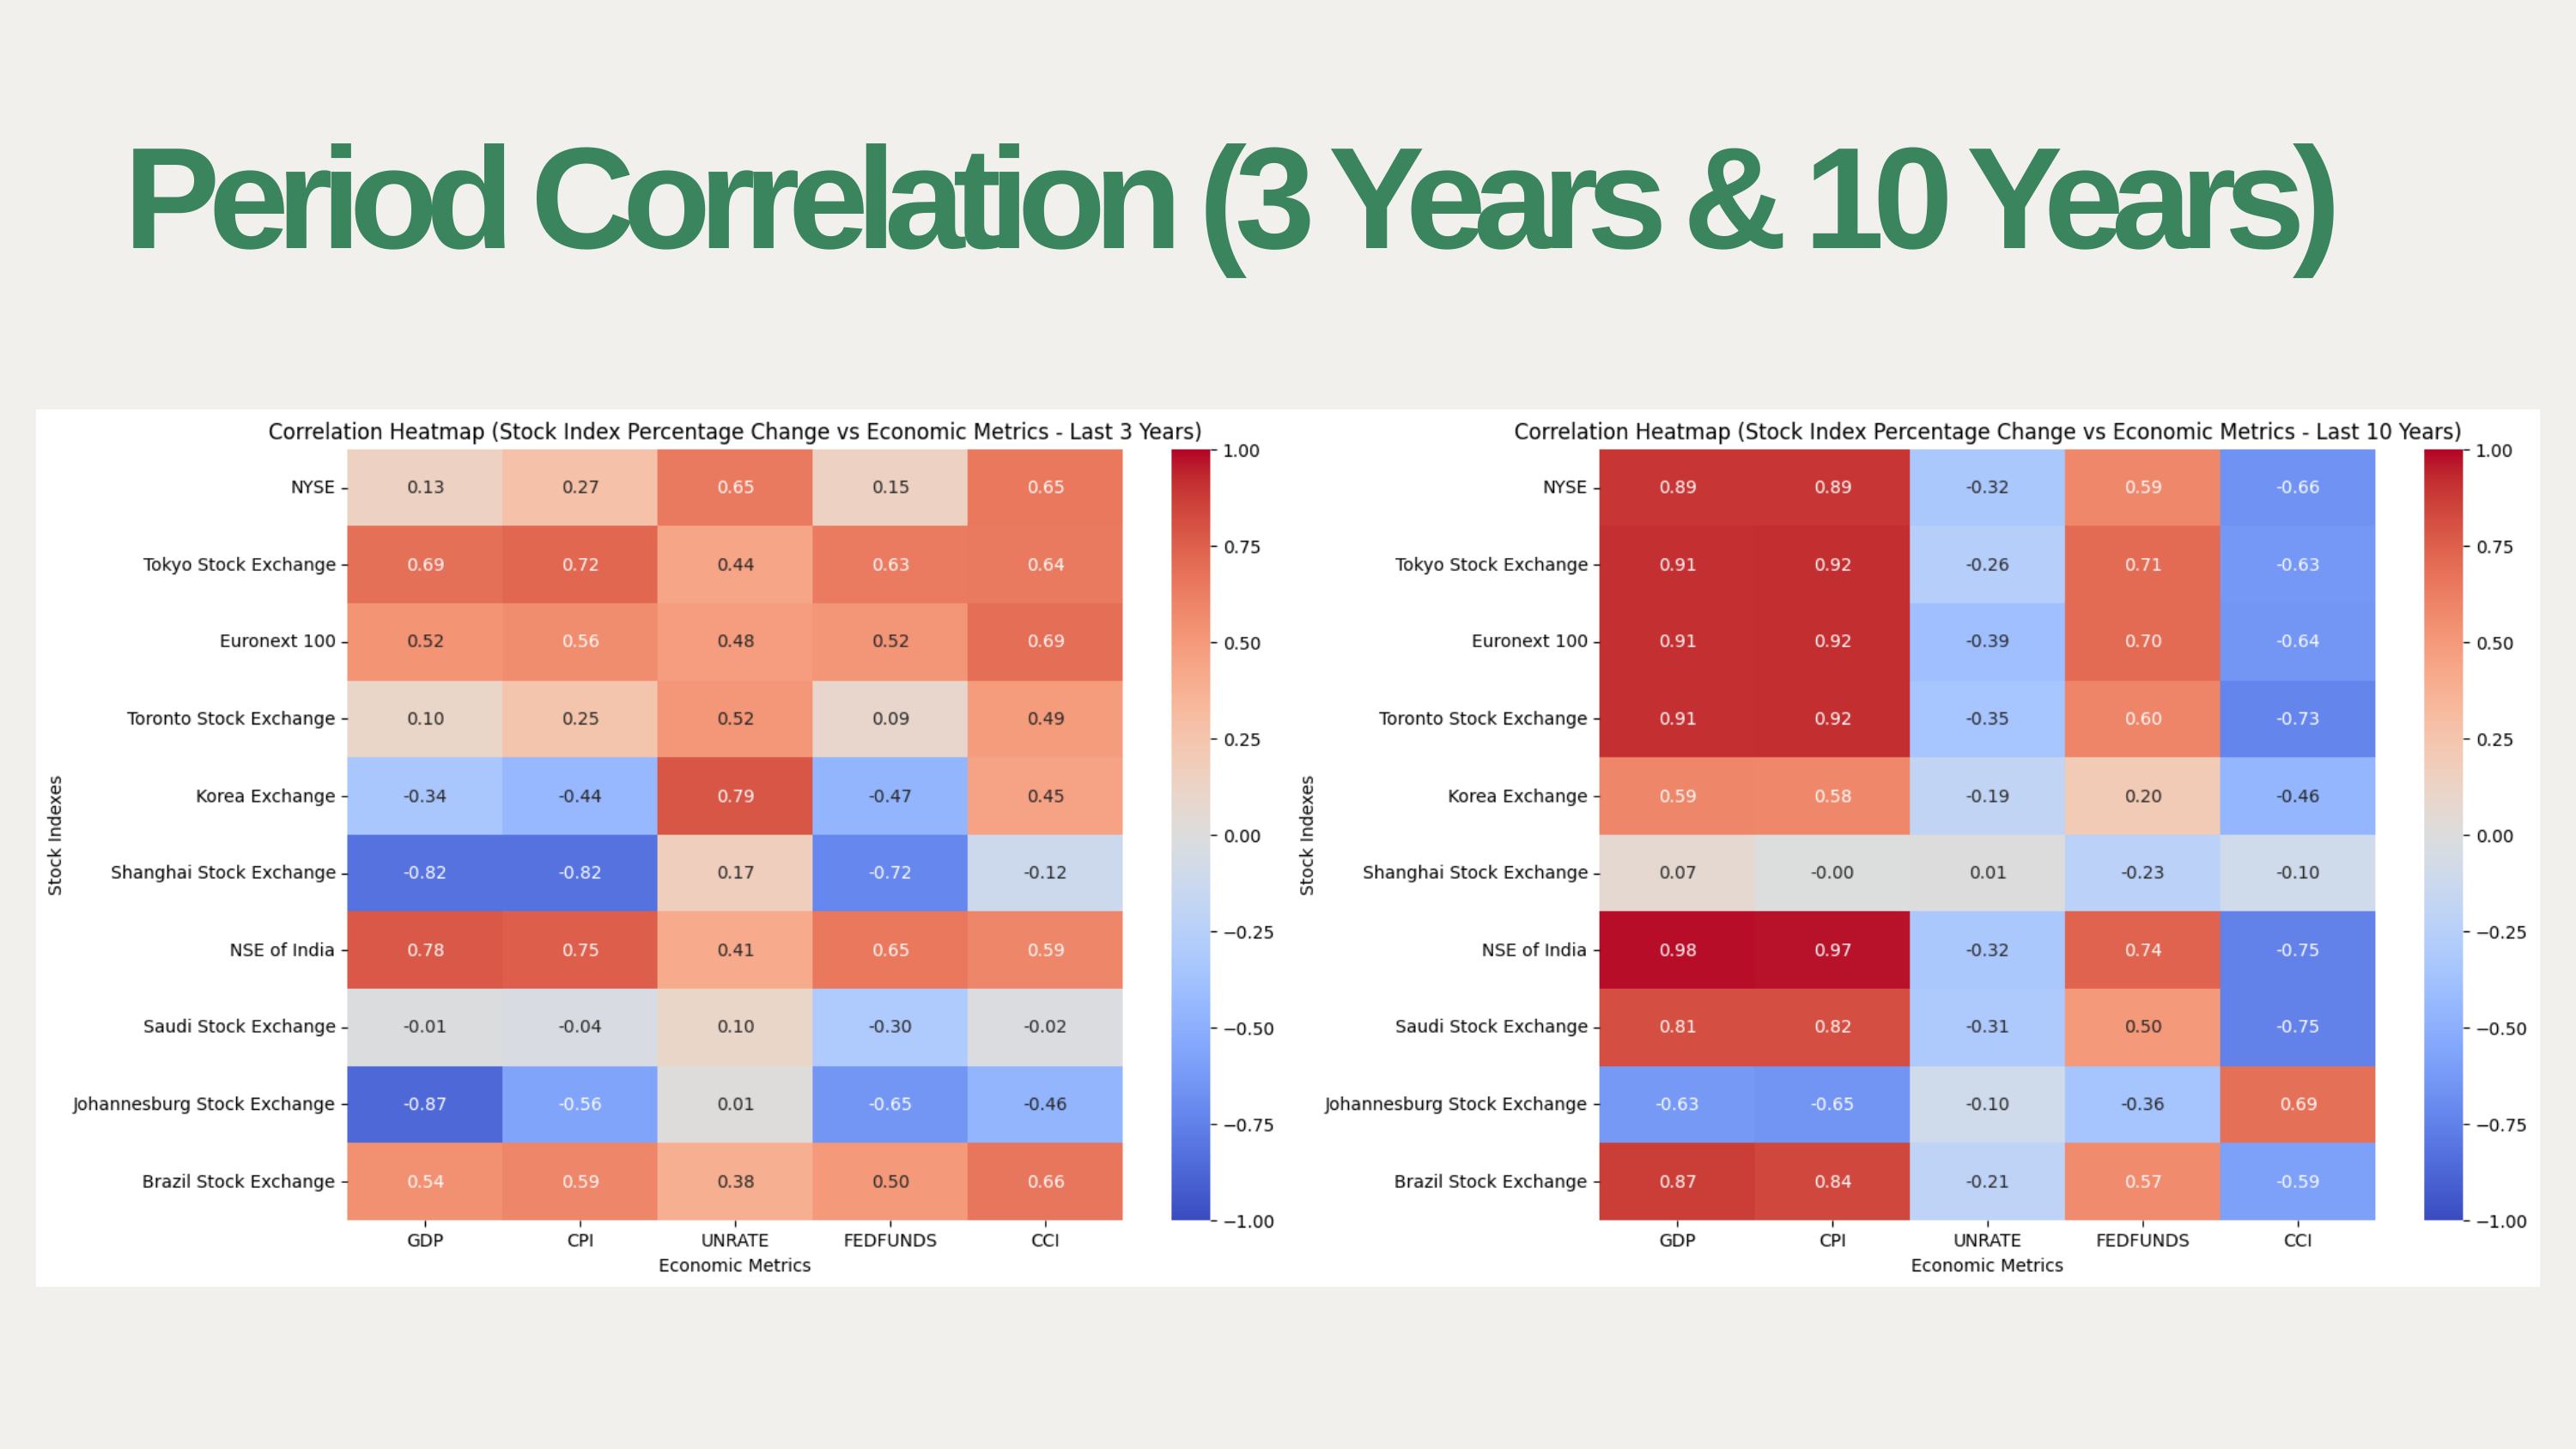

3 years
Period Correlation (3 Years & 10 Years)
10 years
01.